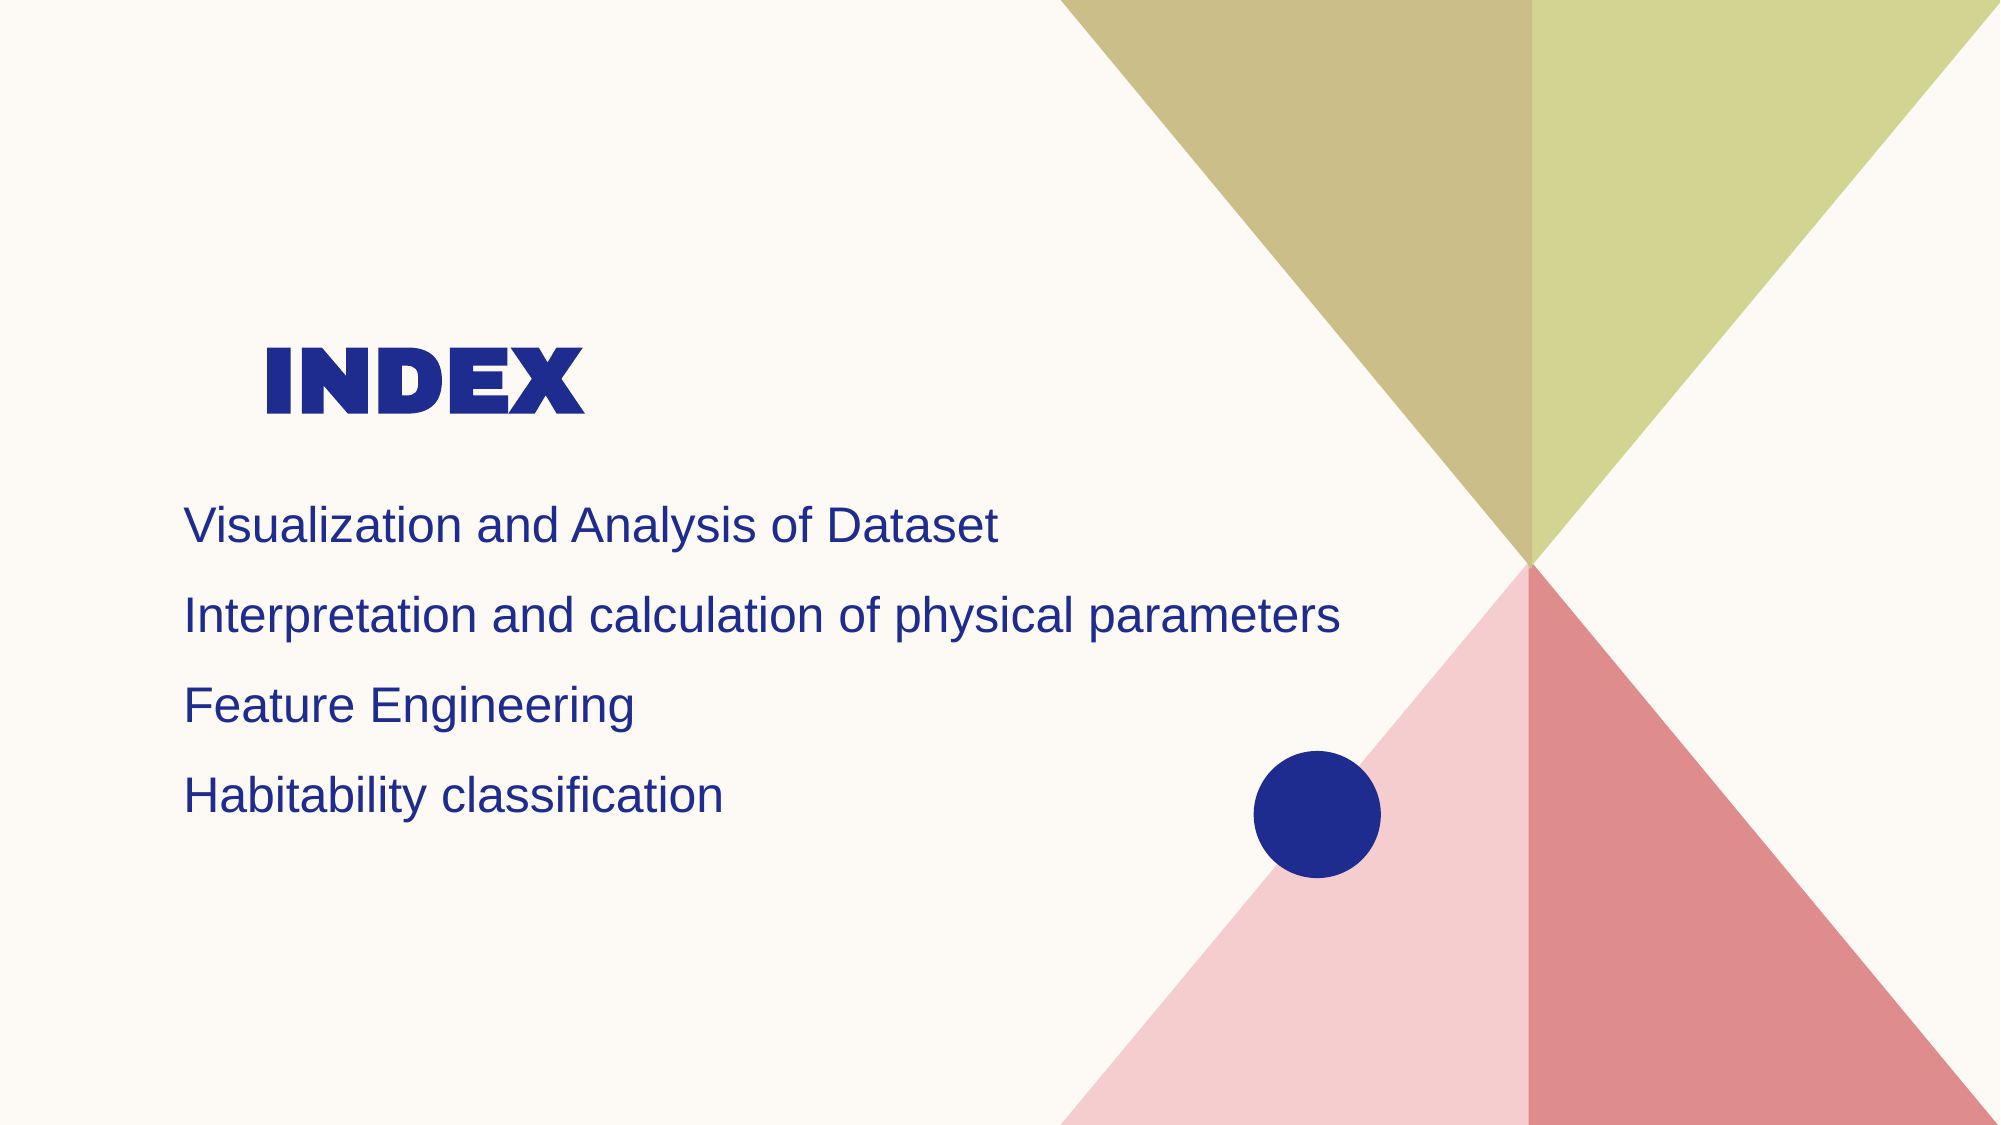

# INDEX
Visualization and Analysis of Dataset
Interpretation and calculation of physical parameters
​Feature Engineering
Habitability classification